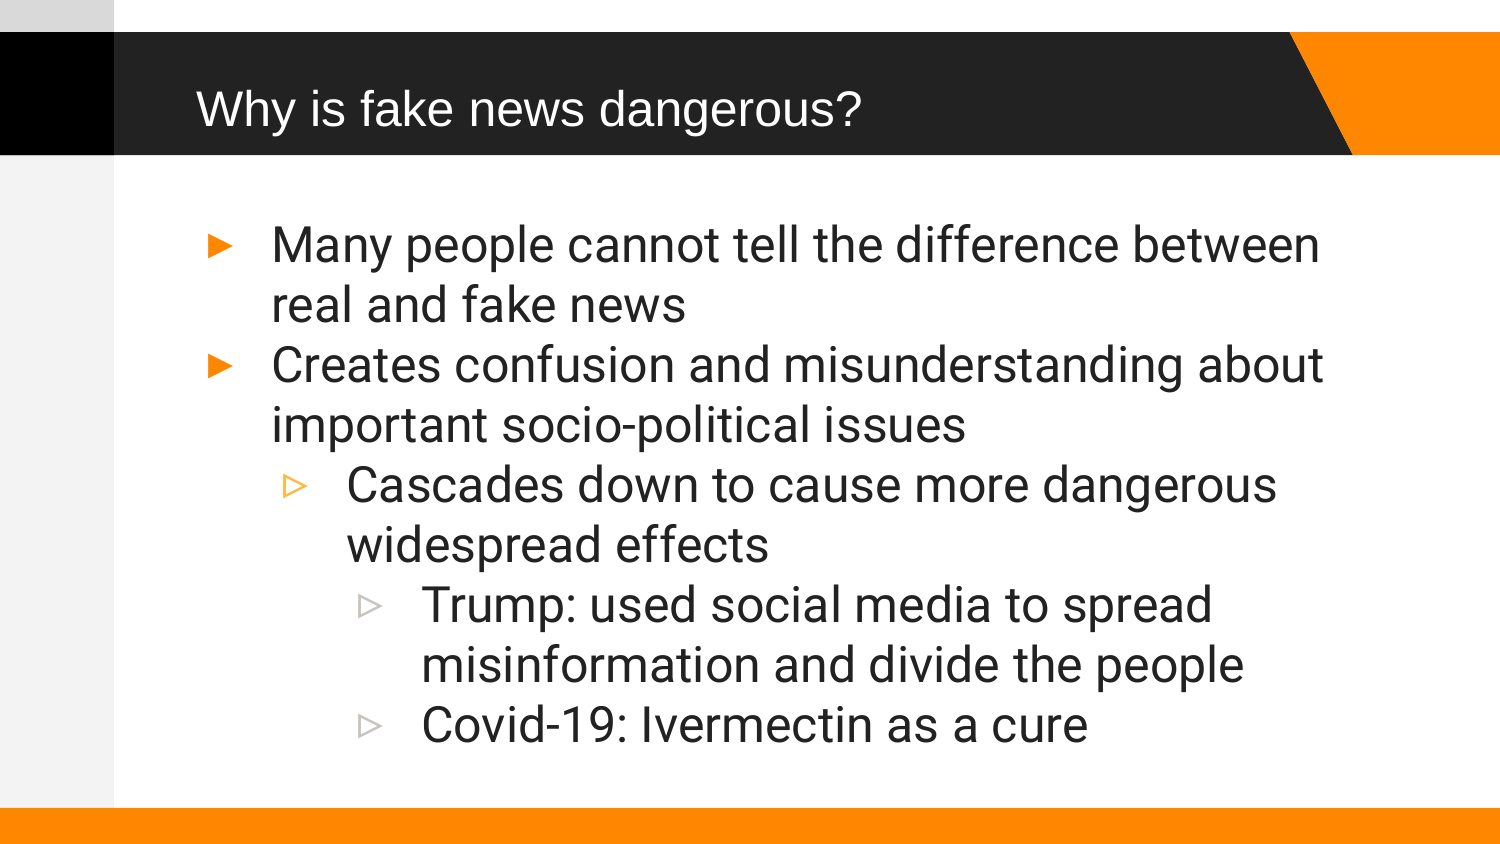

# Why is fake news dangerous?
Many people cannot tell the difference between real and fake news
Creates confusion and misunderstanding about important socio-political issues
Cascades down to cause more dangerous widespread effects
Trump: used social media to spread misinformation and divide the people
Covid-19: Ivermectin as a cure